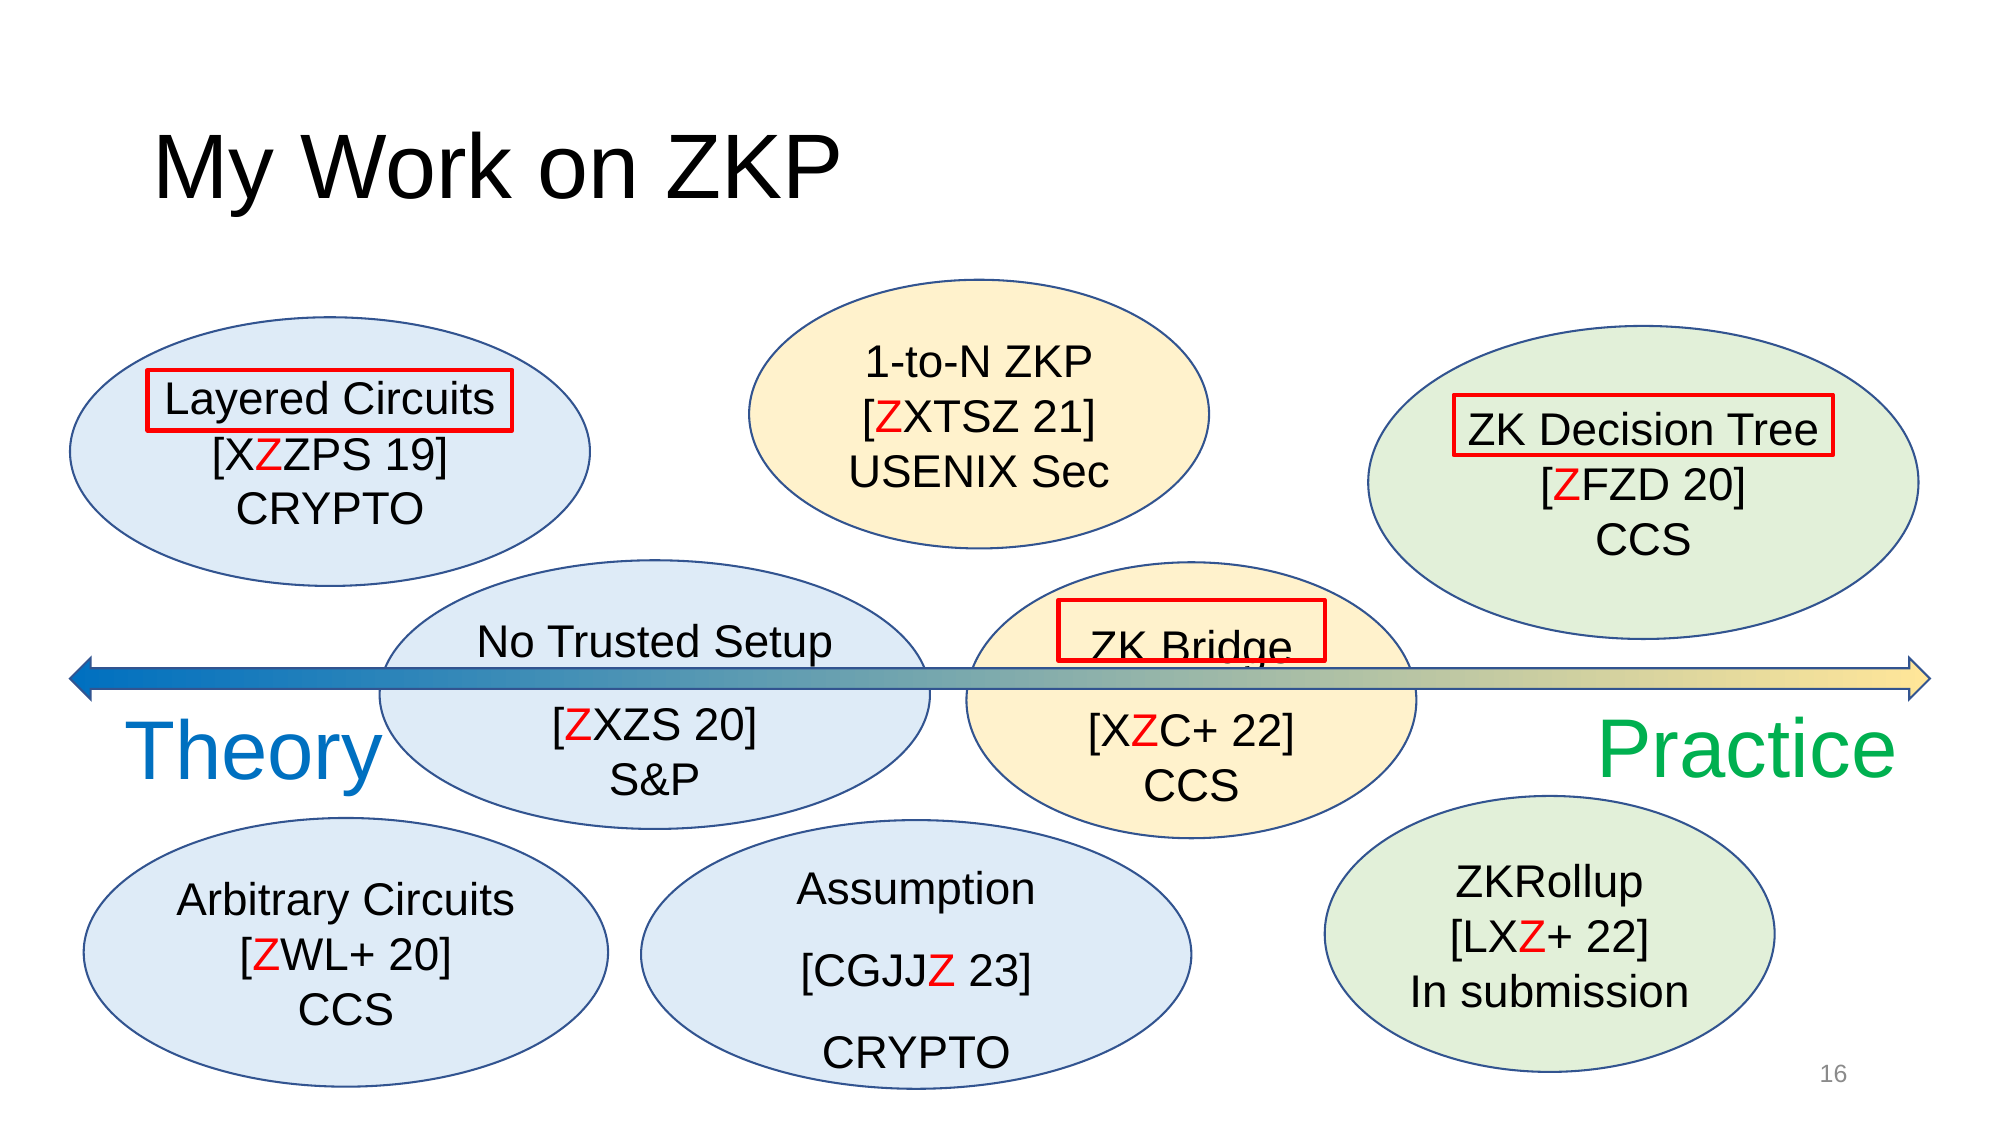

# My Work on ZKP
1-to-N ZKP
[ZXTSZ 21]
USENIX Sec
Layered Circuits
[XZZPS 19]
CRYPTO
ZK Decision Tree
[ZFZD 20]
CCS

No Trusted Setup
[ZXZS 20]
S&P
ZK Bridge
[XZC+ 22]
CCS

Practice
Theory
ZKRollup
[LXZ+ 22]
In submission
Arbitrary Circuits
[ZWL+ 20]
CCS
Assumption
[CGJJZ 23]
CRYPTO
16